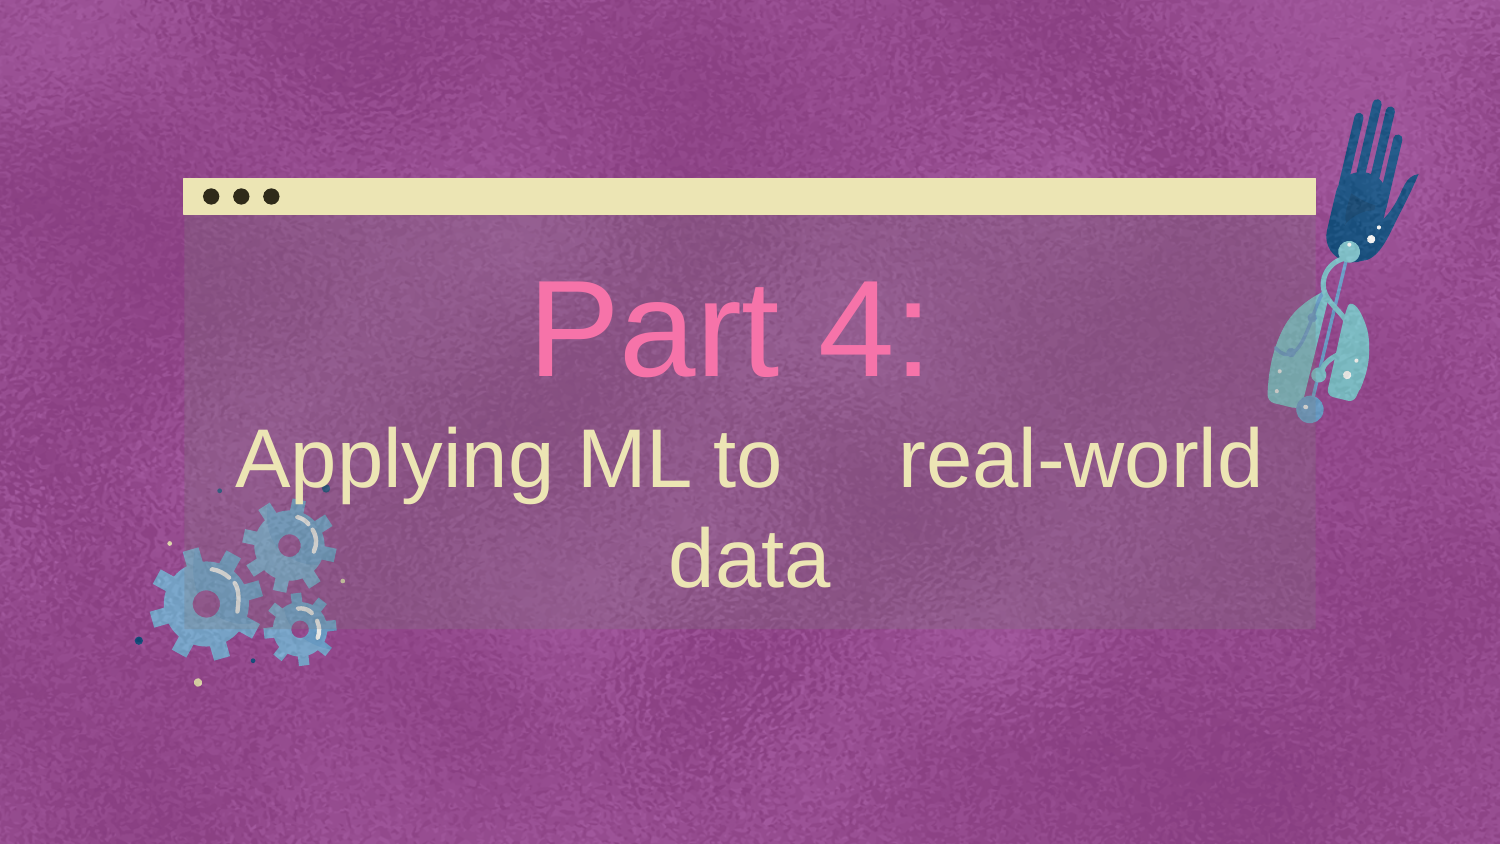

# Part 4: Applying ML to     real-world data